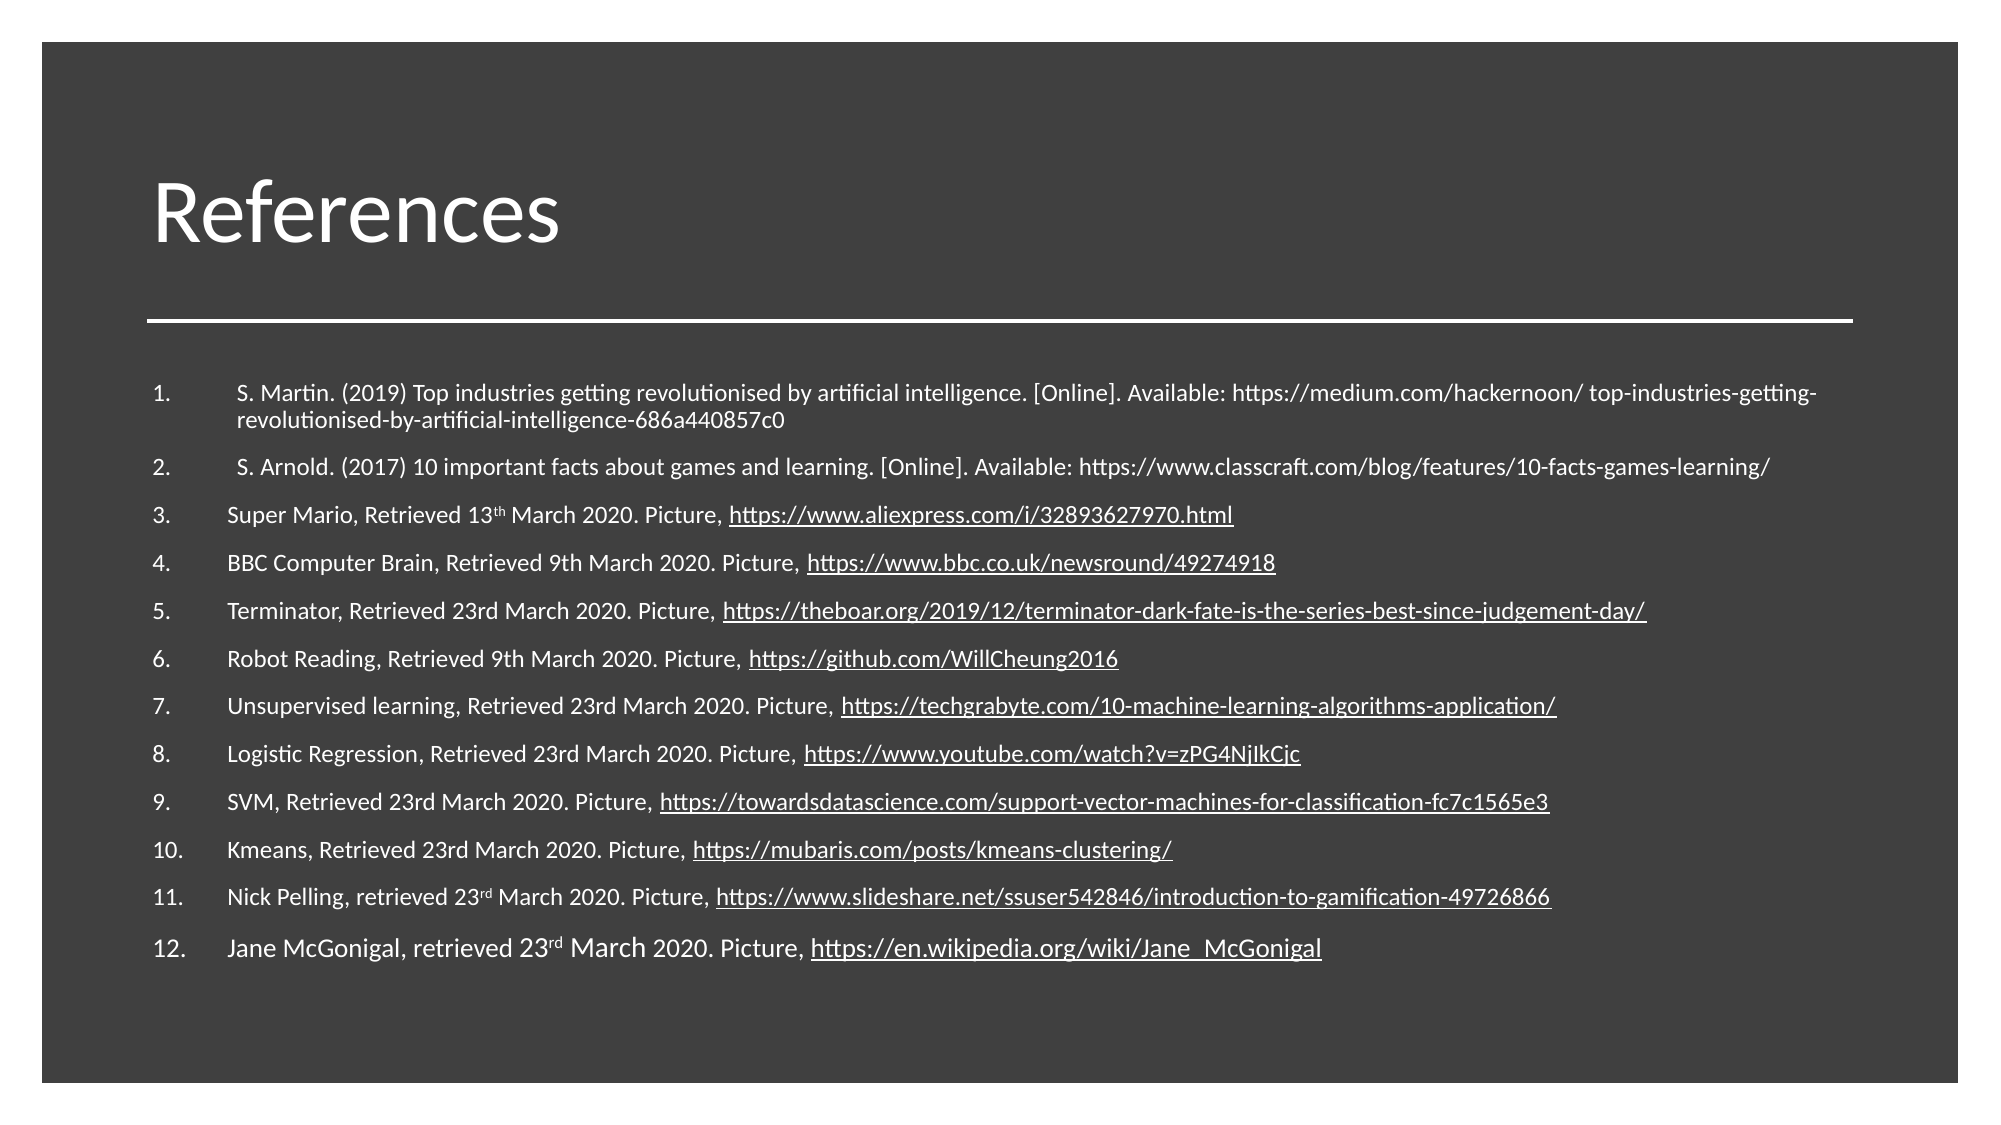

# References
S. Martin. (2019) Top industries getting revolutionised by artificial intelligence. [Online]. Available: https://medium.com/hackernoon/ top-industries-getting-revolutionised-by-artificial-intelligence-686a440857c0
S. Arnold. (2017) 10 important facts about games and learning. [Online]. Available: https://www.classcraft.com/blog/features/10-facts-games-learning/
Super Mario, Retrieved 13th March 2020. Picture, https://www.aliexpress.com/i/32893627970.html
BBC Computer Brain, Retrieved 9th March 2020. Picture, https://www.bbc.co.uk/newsround/49274918
Terminator, Retrieved 23rd March 2020. Picture, https://theboar.org/2019/12/terminator-dark-fate-is-the-series-best-since-judgement-day/
Robot Reading, Retrieved 9th March 2020. Picture, https://github.com/WillCheung2016
Unsupervised learning, Retrieved 23rd March 2020. Picture, https://techgrabyte.com/10-machine-learning-algorithms-application/
Logistic Regression, Retrieved 23rd March 2020. Picture, https://www.youtube.com/watch?v=zPG4NjIkCjc
SVM, Retrieved 23rd March 2020. Picture, https://towardsdatascience.com/support-vector-machines-for-classification-fc7c1565e3
Kmeans, Retrieved 23rd March 2020. Picture, https://mubaris.com/posts/kmeans-clustering/
Nick Pelling, retrieved 23rd March 2020. Picture, https://www.slideshare.net/ssuser542846/introduction-to-gamification-49726866
Jane McGonigal, retrieved 23rd March 2020. Picture, https://en.wikipedia.org/wiki/Jane_McGonigal